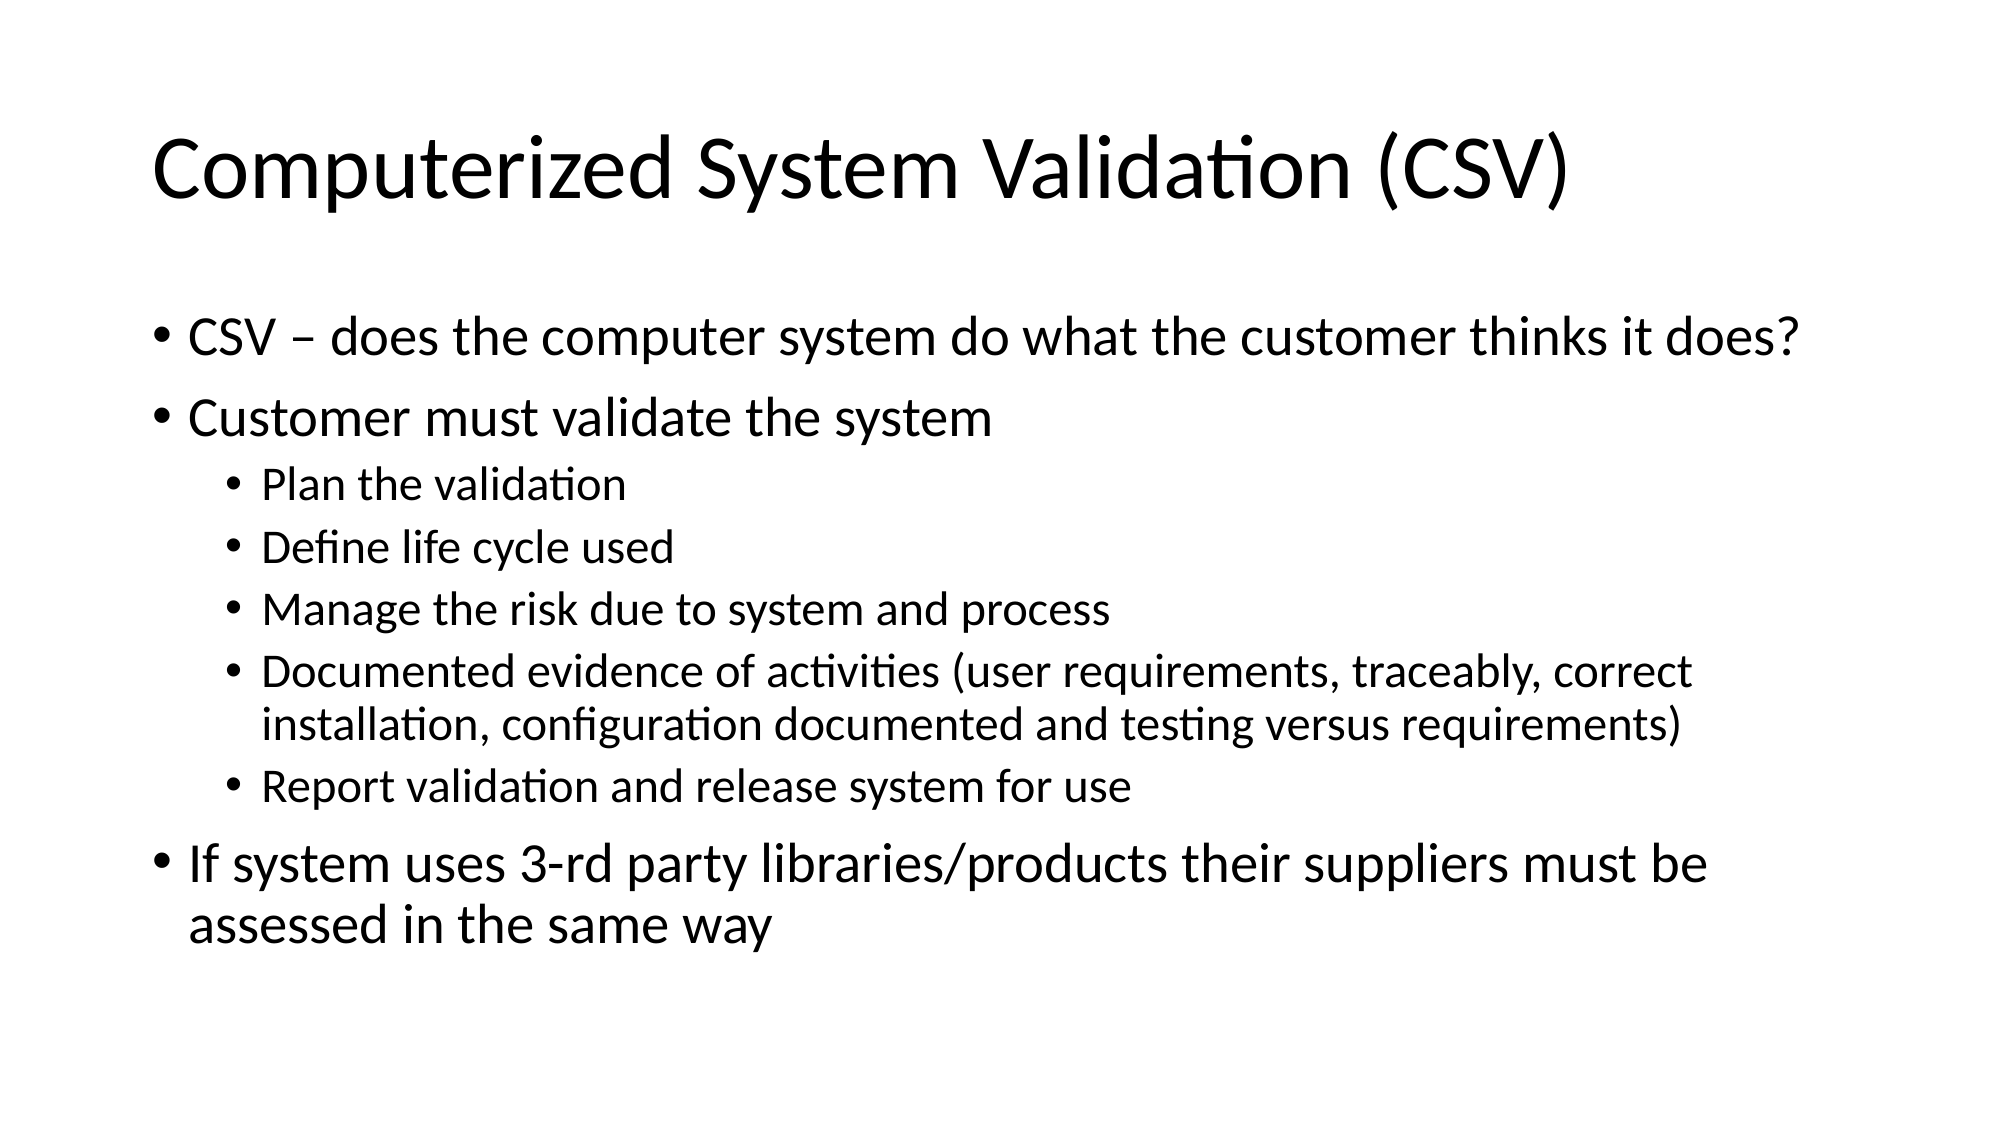

# Computerized System Validation (CSV)
CSV – does the computer system do what the customer thinks it does?
Customer must validate the system
Plan the validation
Define life cycle used
Manage the risk due to system and process
Documented evidence of activities (user requirements, traceably, correct installation, configuration documented and testing versus requirements)
Report validation and release system for use
If system uses 3-rd party libraries/products their suppliers must be assessed in the same way